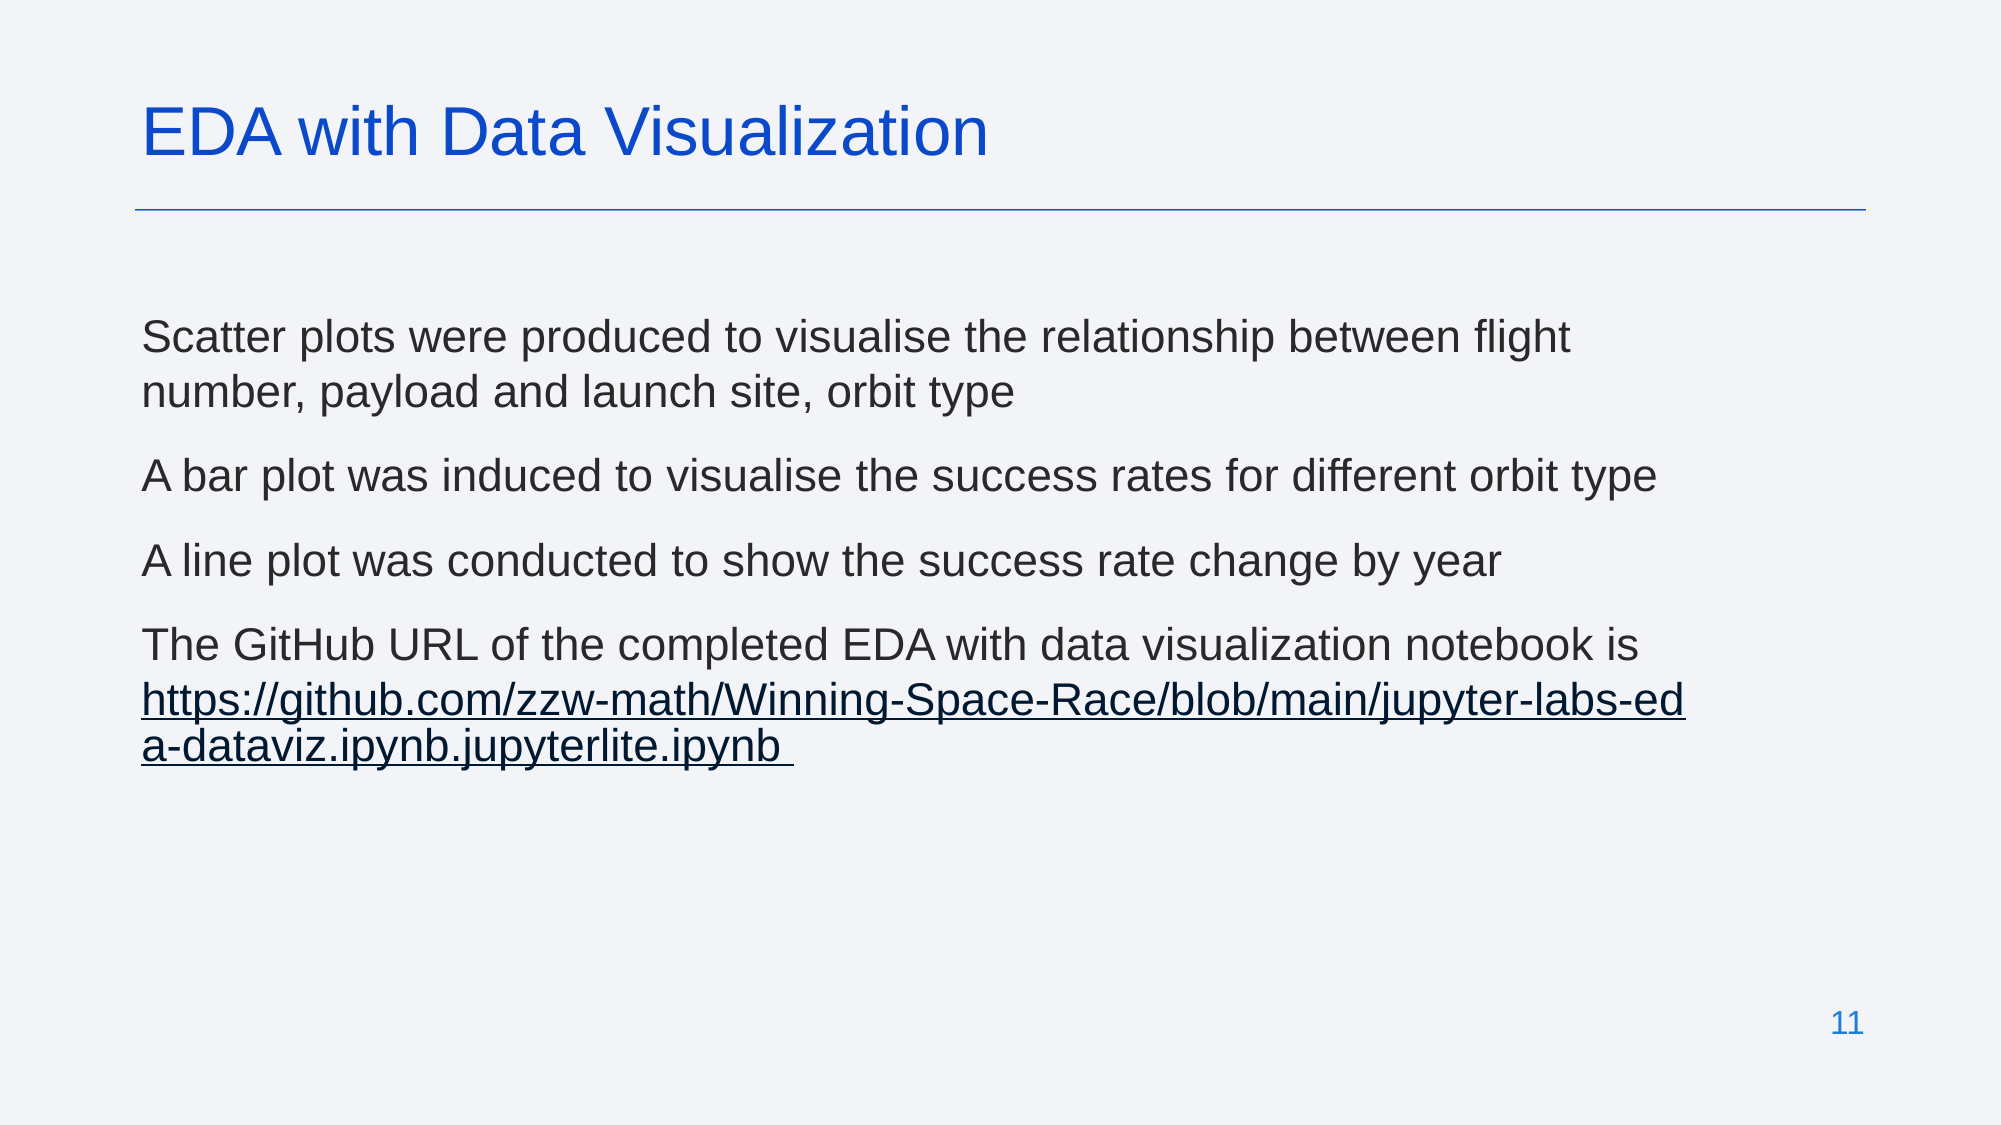

EDA with Data Visualization
Scatter plots were produced to visualise the relationship between flight number, payload and launch site, orbit type
A bar plot was induced to visualise the success rates for different orbit type
A line plot was conducted to show the success rate change by year
The GitHub URL of the completed EDA with data visualization notebook is https://github.com/zzw-math/Winning-Space-Race/blob/main/jupyter-labs-eda-dataviz.ipynb.jupyterlite.ipynb
11